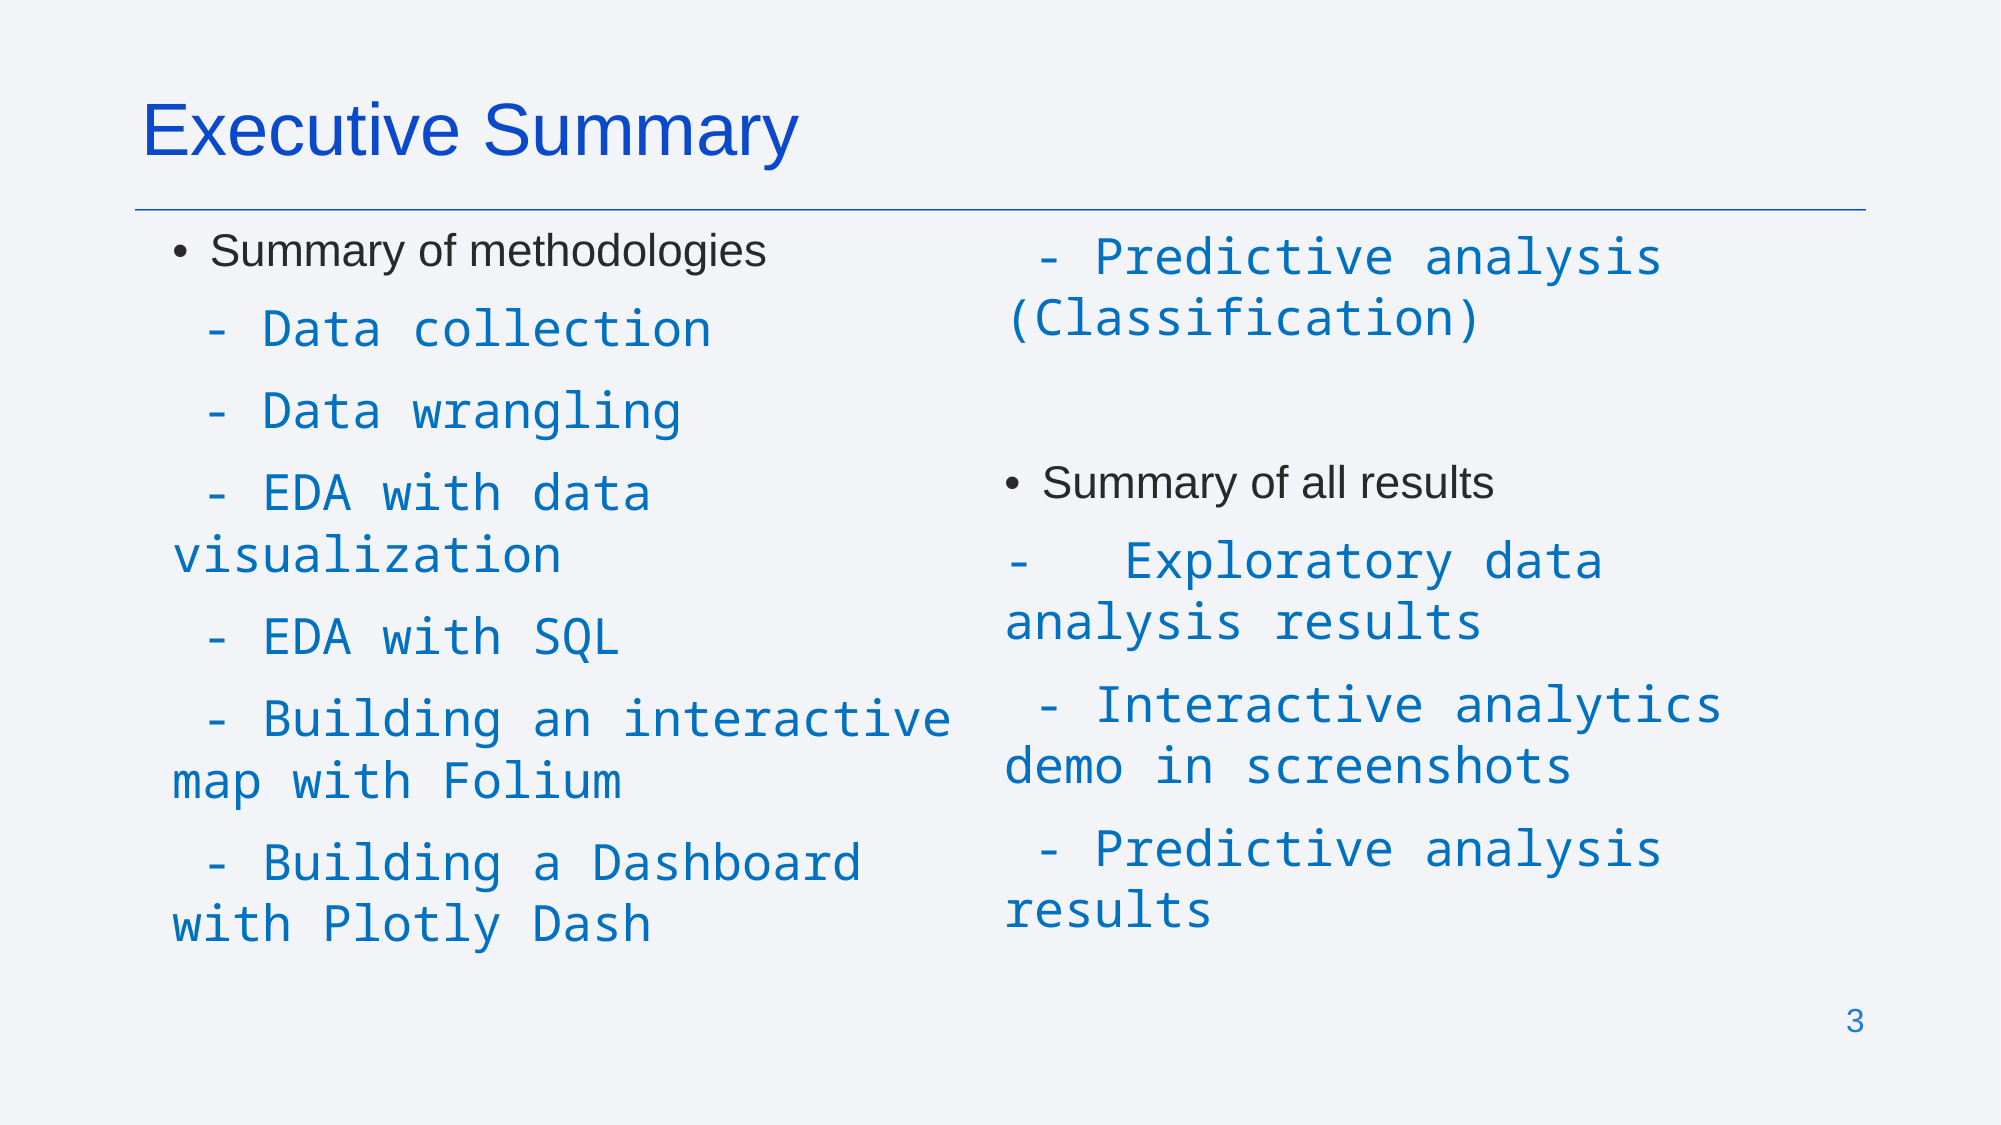

Executive Summary
Summary of methodologies
 - Data collection
 - Data wrangling
 - EDA with data visualization
 - EDA with SQL
 - Building an interactive map with Folium
 - Building a Dashboard with Plotly Dash
 - Predictive analysis (Classification)

Summary of all results
-   Exploratory data analysis results
 - Interactive analytics demo in screenshots
 - Predictive analysis results

3